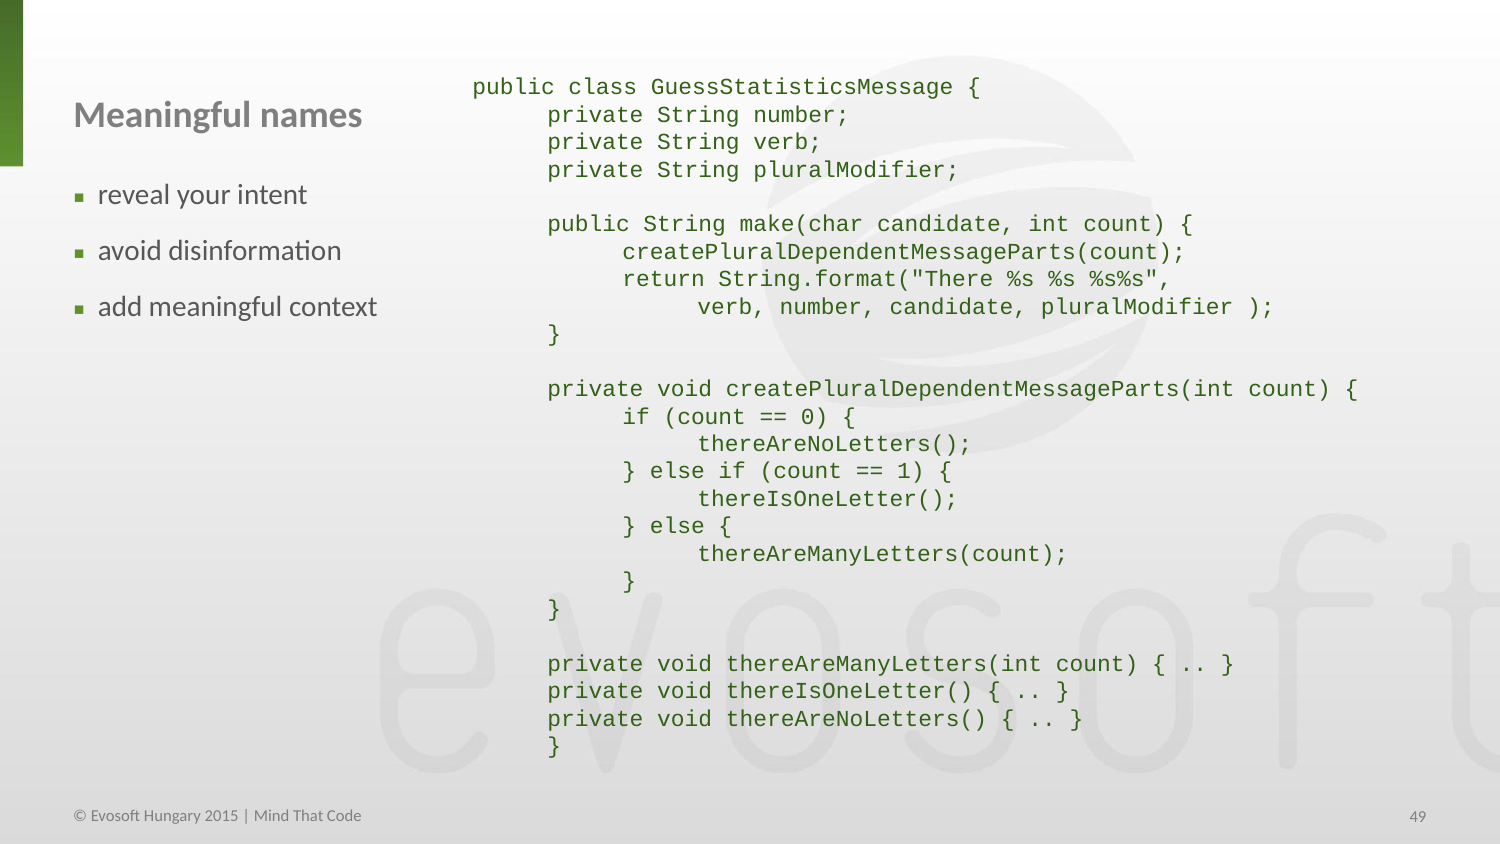

public class GuessStatisticsMessage {
private String number;
private String verb;
private String pluralModifier;

public String make(char candidate, int count) {
createPluralDependentMessageParts(count);
return String.format("There %s %s %s%s",
verb, number, candidate, pluralModifier );
}

private void createPluralDependentMessageParts(int count) {
if (count == 0) {
thereAreNoLetters();
} else if (count == 1) {
thereIsOneLetter();
} else {
thereAreManyLetters(count);
}
}

private void thereAreManyLetters(int count) { .. }
private void thereIsOneLetter() { .. }
private void thereAreNoLetters() { .. }
}

Meaningful names
  reveal your intent
  avoid disinformation
  add meaningful context